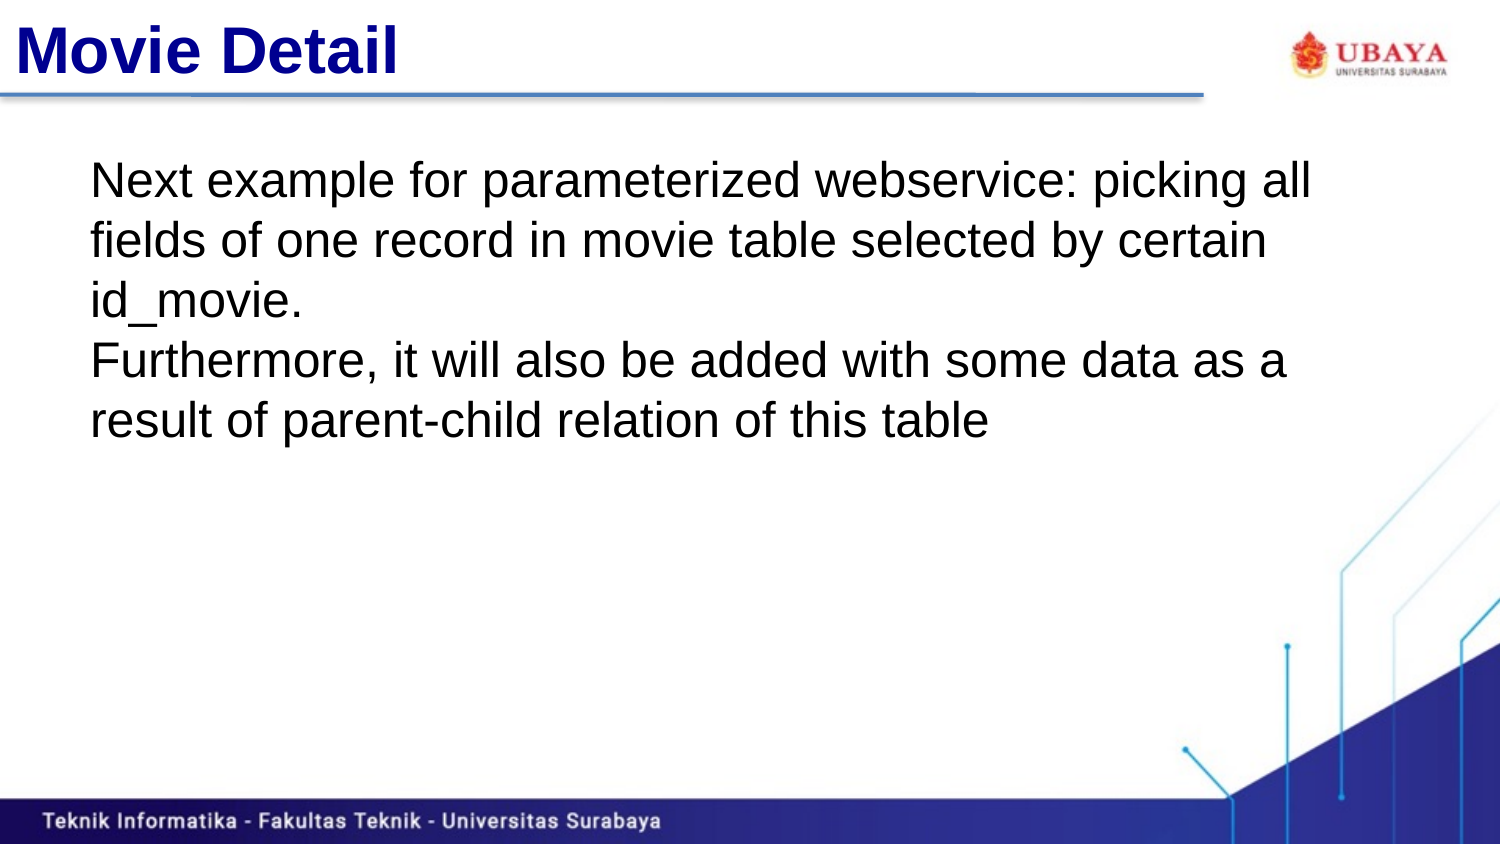

# Movie Detail

Next example for parameterized webservice: picking all fields of one record in movie table selected by certain id_movie.
Furthermore, it will also be added with some data as a result of parent-child relation of this table